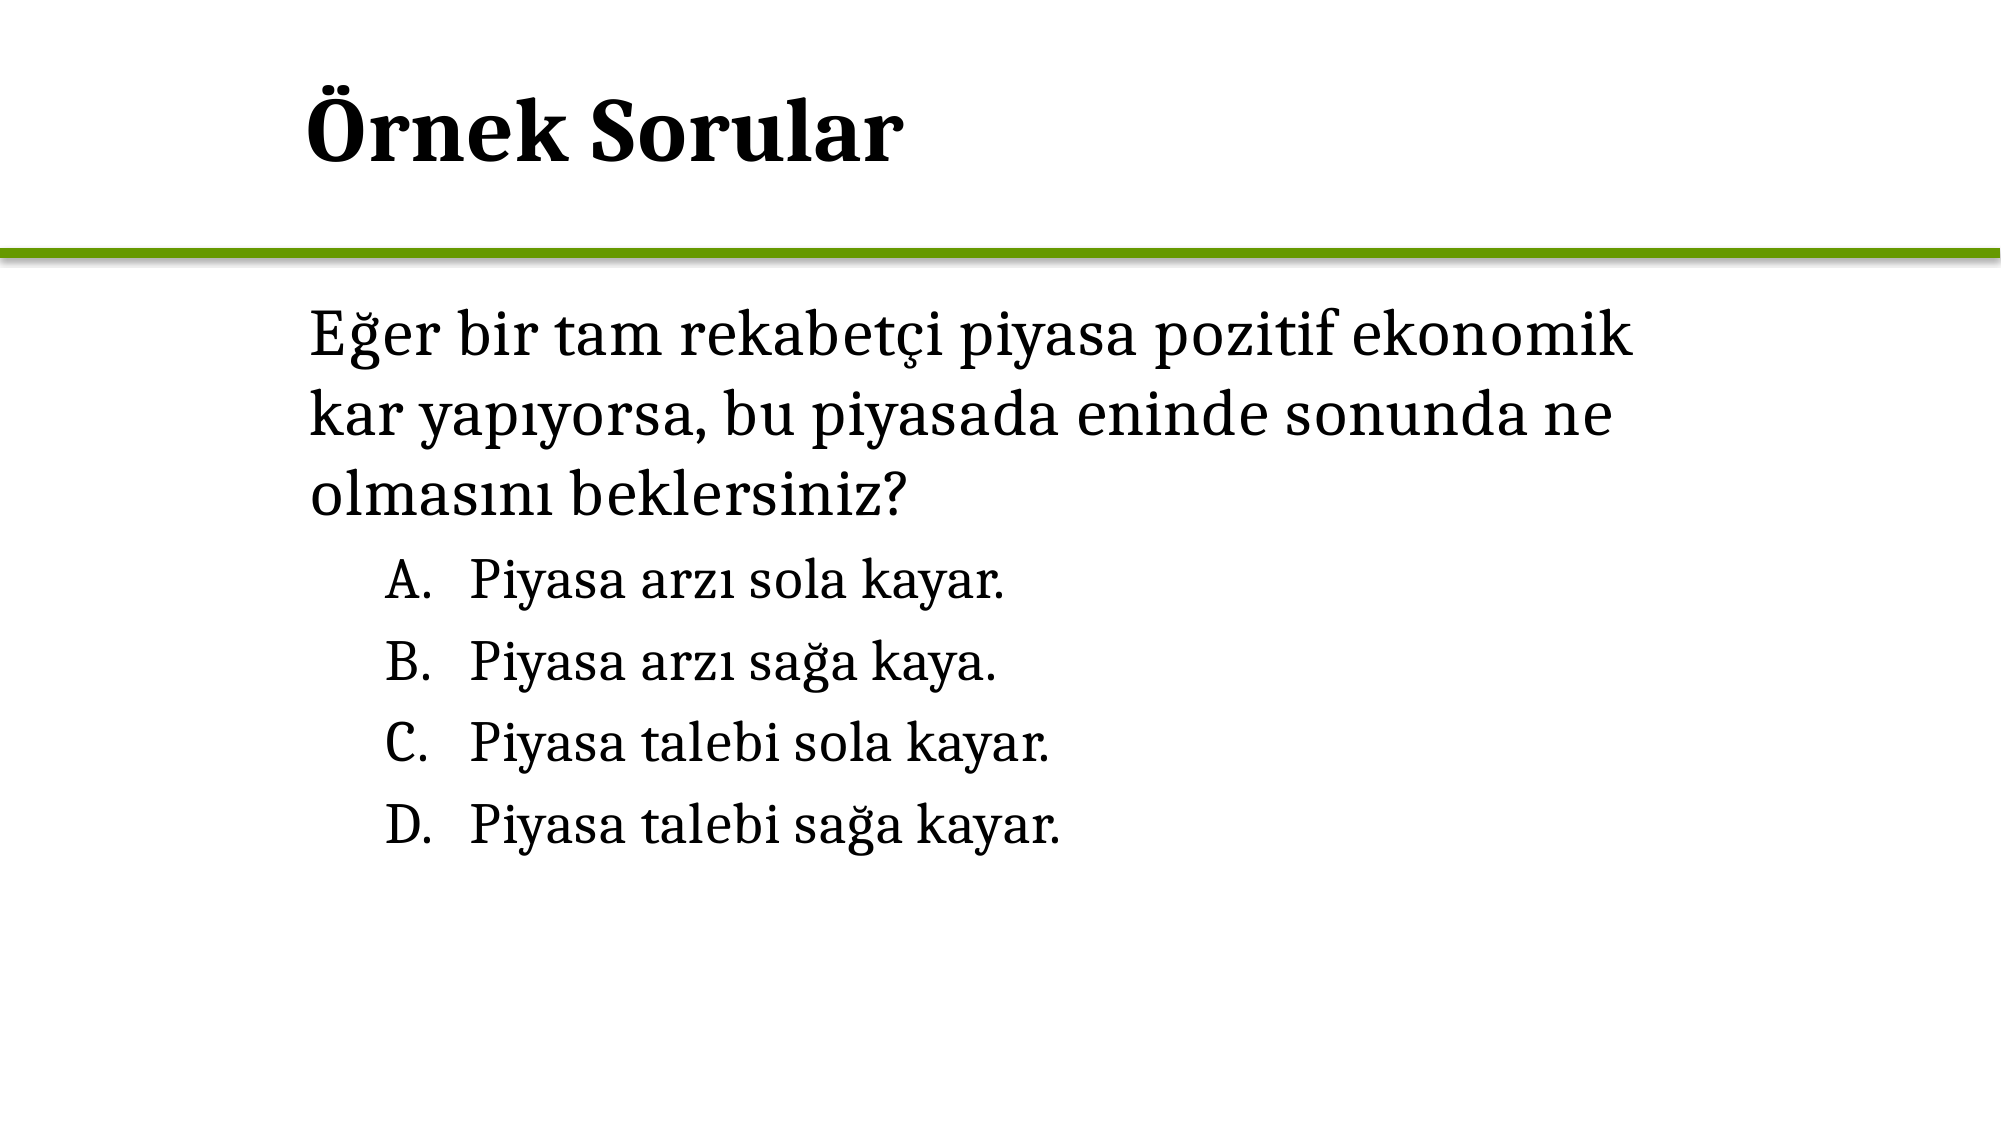

Örnek Sorular
Eğer bir tam rekabetçi piyasa pozitif ekonomik kar yapıyorsa, bu piyasada eninde sonunda ne olmasını beklersiniz?
Piyasa arzı sola kayar.
Piyasa arzı sağa kaya.
Piyasa talebi sola kayar.
Piyasa talebi sağa kayar.